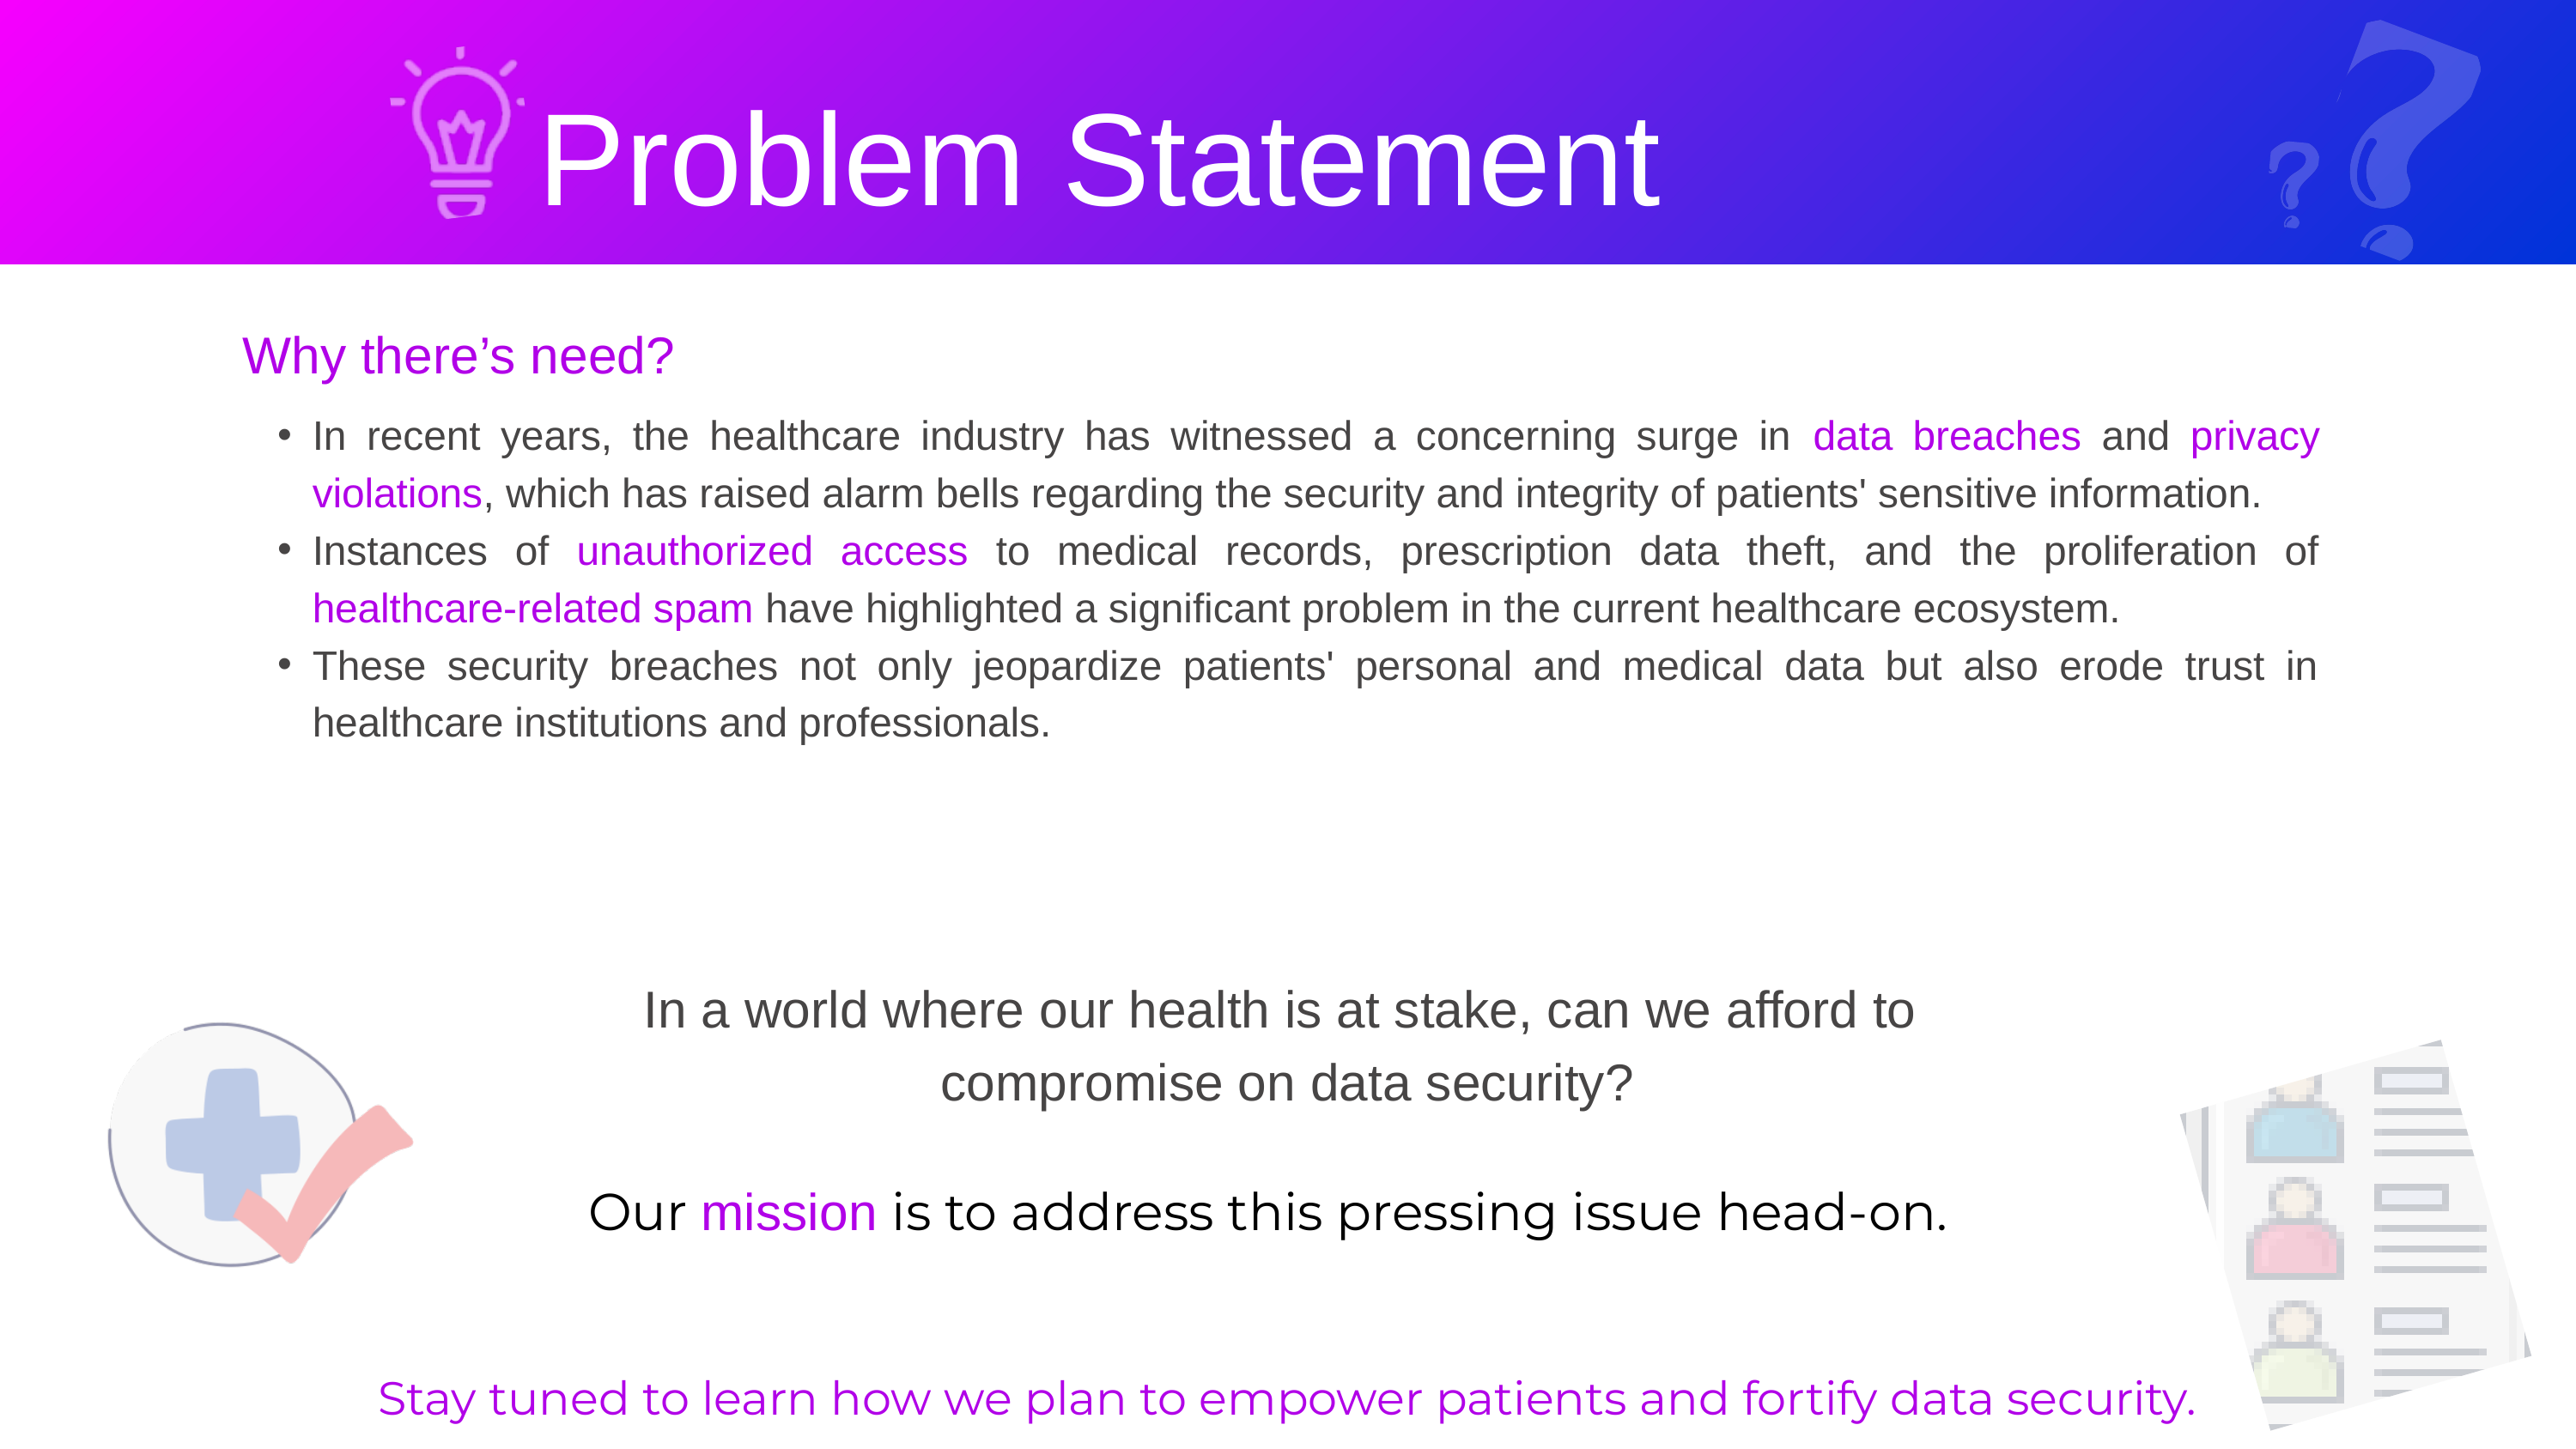

Problem Statement

Why there’s need?
In recent years, the healthcare industry has witnessed a concerning surge in data breaches and privacy violations, which has raised alarm bells regarding the security and integrity of patients' sensitive information.
Instances of unauthorized access to medical records, prescription data theft, and the proliferation of healthcare-related spam have highlighted a significant problem in the current healthcare ecosystem.
These security breaches not only jeopardize patients' personal and medical data but also erode trust in healthcare institutions and professionals.
In a world where our health is at stake, can we afford to
compromise on data security?

Our mission is to address this pressing issue head-on.
Stay tuned to learn how we plan to empower patients and fortify data security.